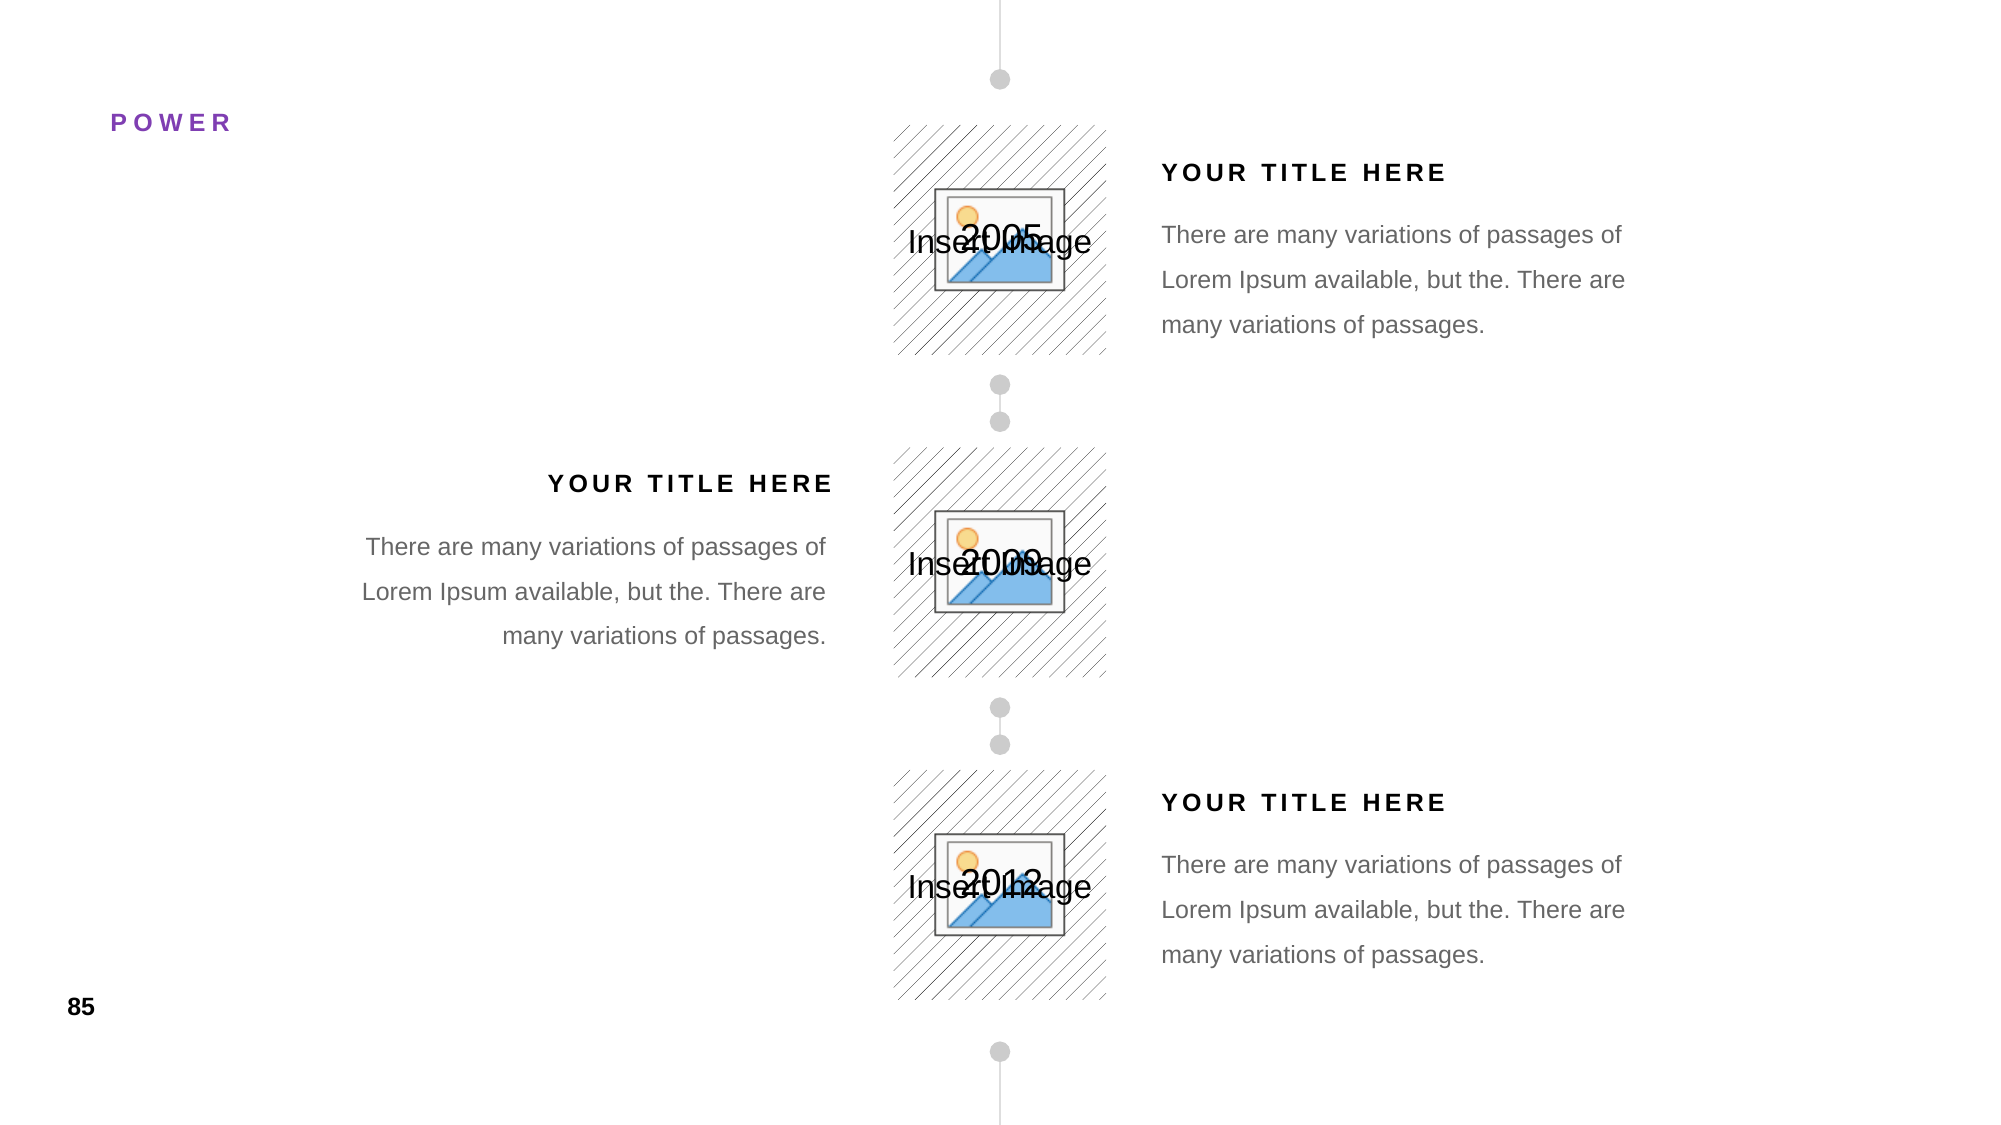

YOUR TITLE HERE
There are many variations of passages of Lorem Ipsum available, but the. There are many variations of passages.
2005

YOUR TITLE HERE
There are many variations of passages of Lorem Ipsum available, but the. There are many variations of passages.
2009

YOUR TITLE HERE
There are many variations of passages of Lorem Ipsum available, but the. There are many variations of passages.
2012